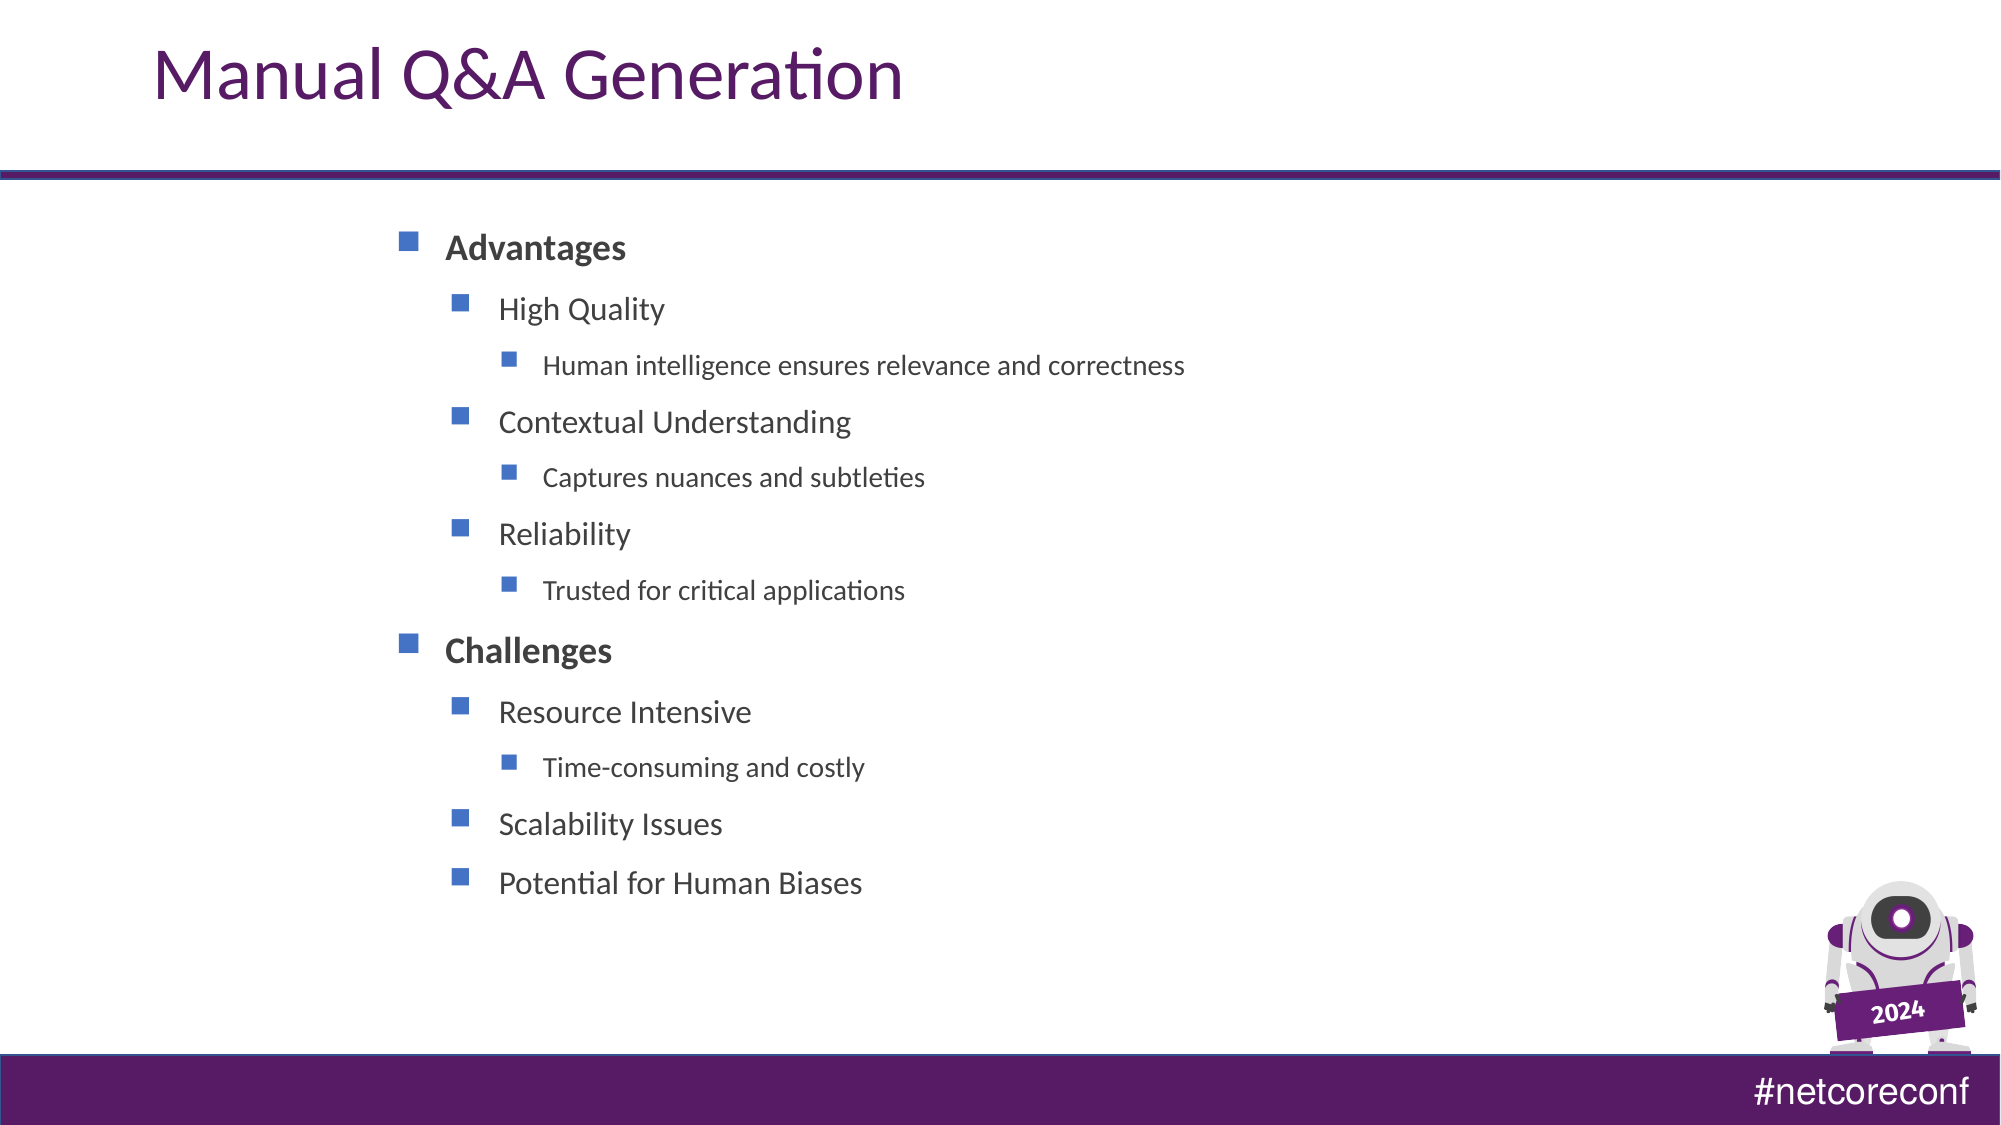

# Manual Q&A Generation
Advantages
High Quality
Human intelligence ensures relevance and correctness
Contextual Understanding
Captures nuances and subtleties
Reliability
Trusted for critical applications
Challenges
Resource Intensive
Time-consuming and costly
Scalability Issues
Potential for Human Biases